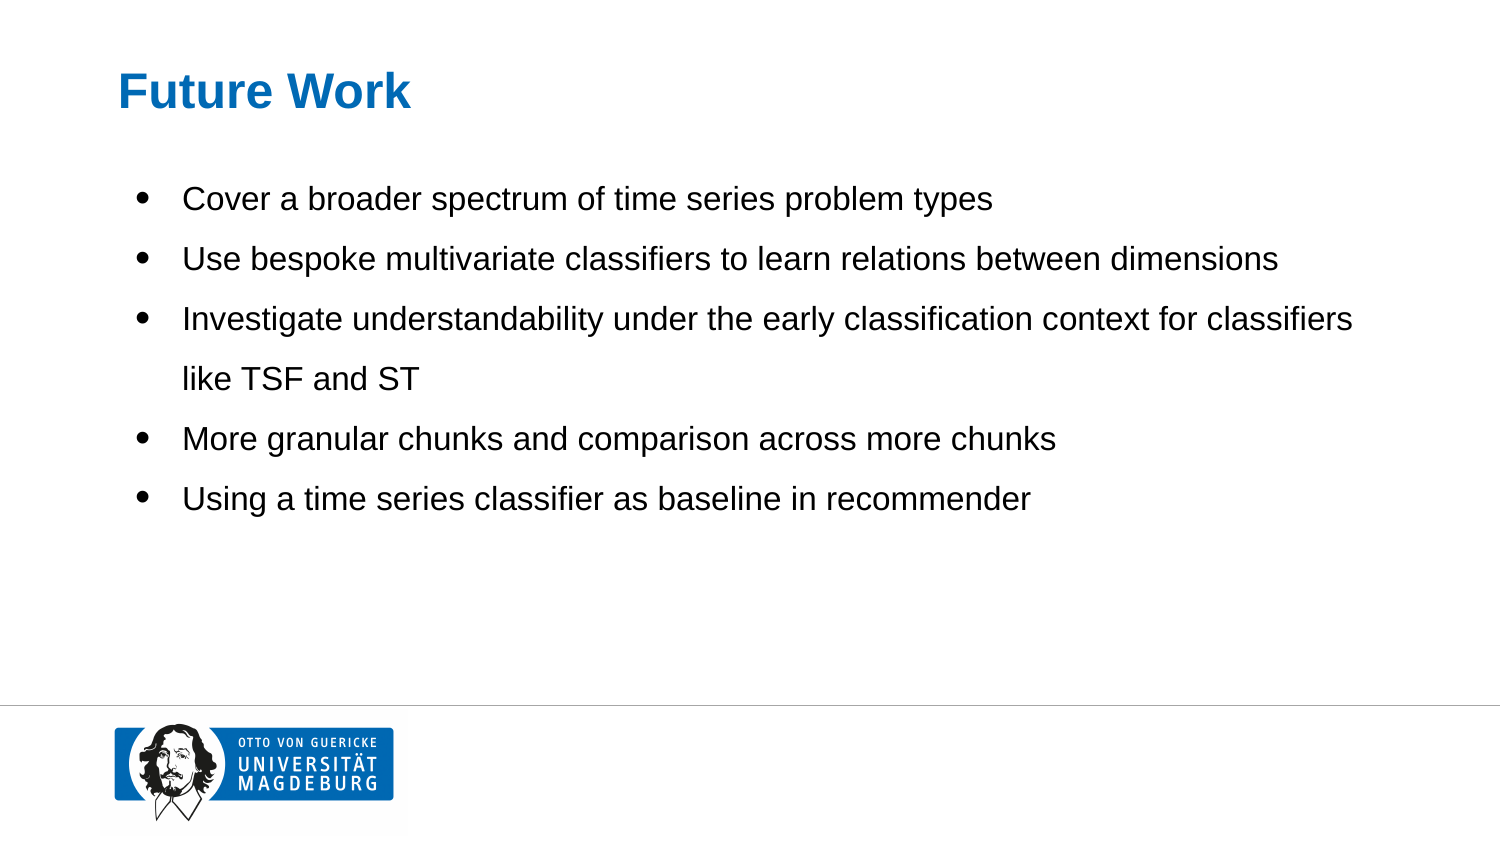

# Future Work
Cover a broader spectrum of time series problem types
Use bespoke multivariate classifiers to learn relations between dimensions
Investigate understandability under the early classification context for classifiers like TSF and ST
More granular chunks and comparison across more chunks
Using a time series classifier as baseline in recommender